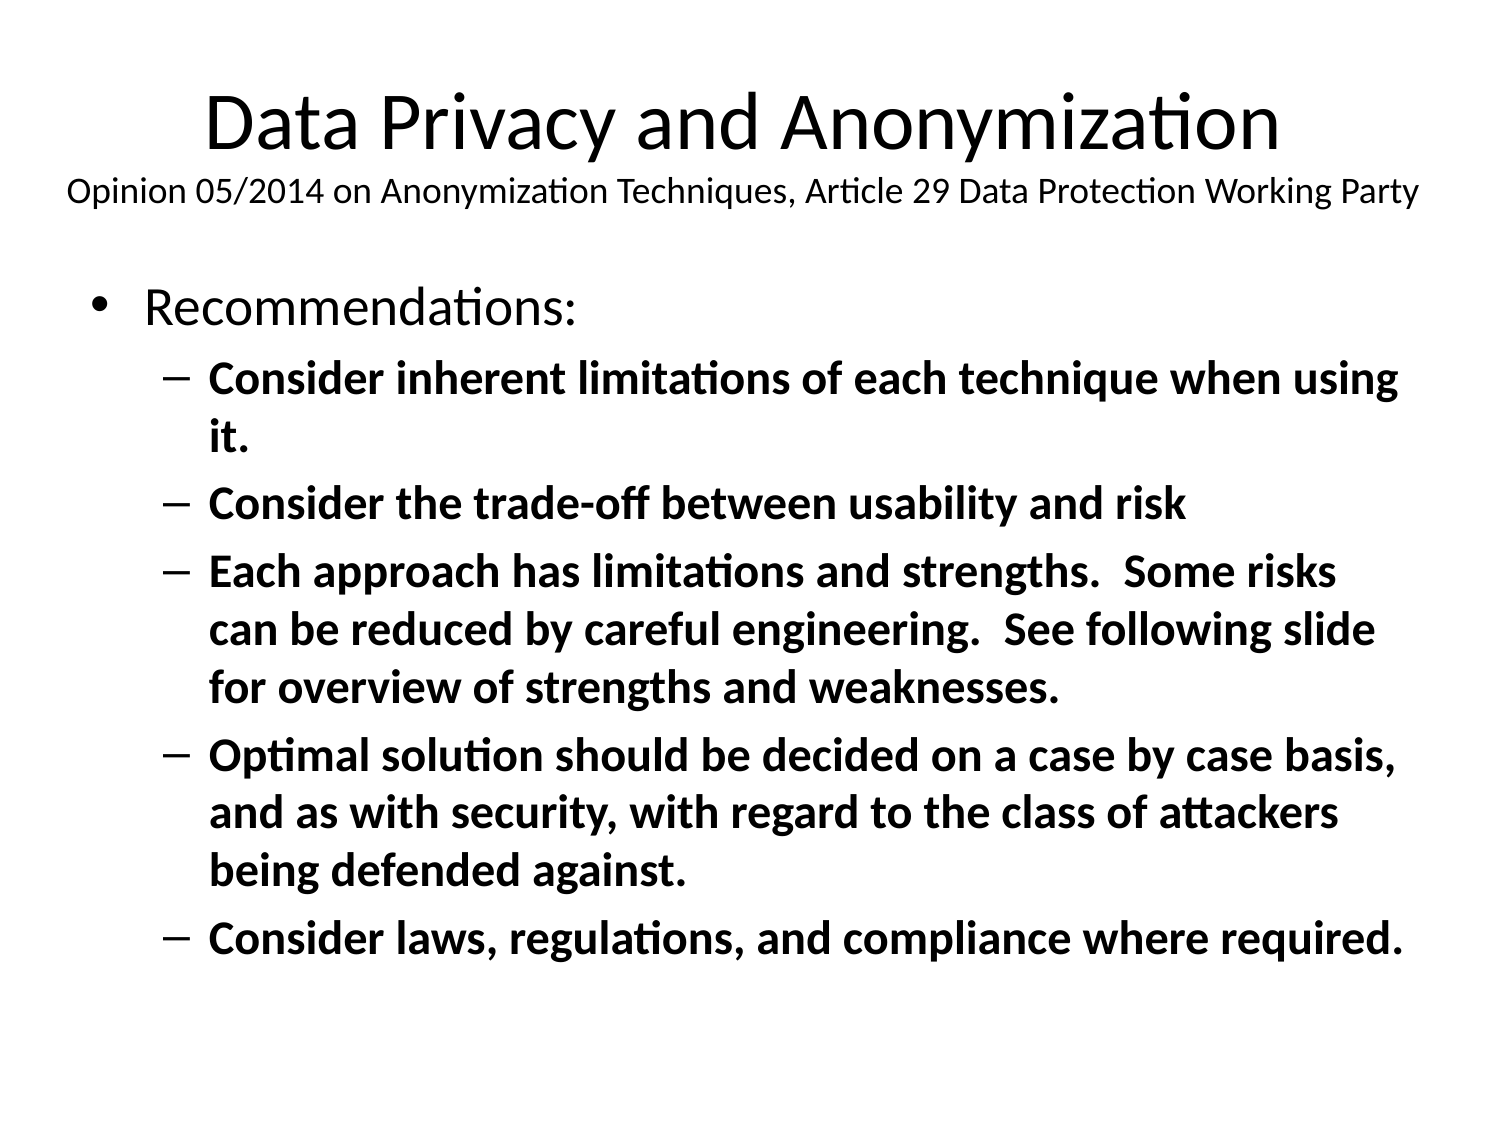

# Data Privacy and Anonymization Opinion 05/2014 on Anonymization Techniques, Article 29 Data Protection Working Party
Recommendations:
Consider inherent limitations of each technique when using it.
Consider the trade-off between usability and risk
Each approach has limitations and strengths.  Some risks can be reduced by careful engineering.  See following slide for overview of strengths and weaknesses.
Optimal solution should be decided on a case by case basis, and as with security, with regard to the class of attackers being defended against.
Consider laws, regulations, and compliance where required.